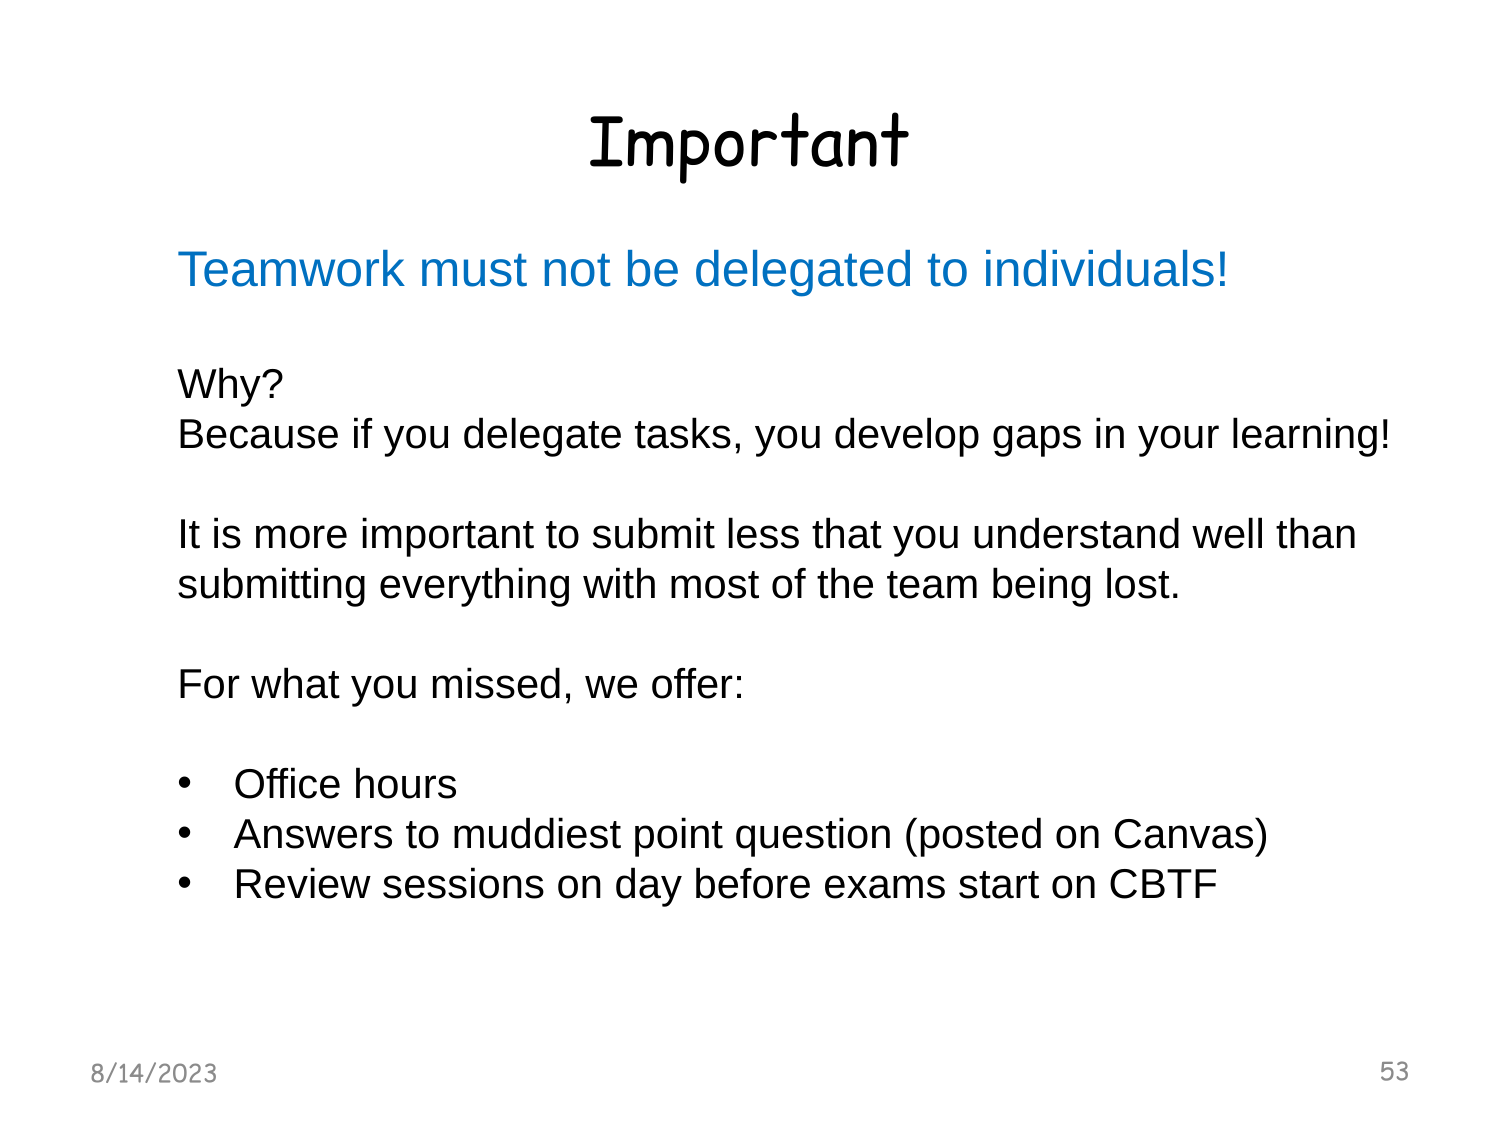

# Important
Teamwork must not be delegated to individuals!

Why?
Because if you delegate tasks, you develop gaps in your learning!

It is more important to submit less that you understand well than submitting everything with most of the team being lost.

For what you missed, we offer:

Office hours
Answers to muddiest point question (posted on Canvas)
Review sessions on day before exams start on CBTF
8/14/2023
53